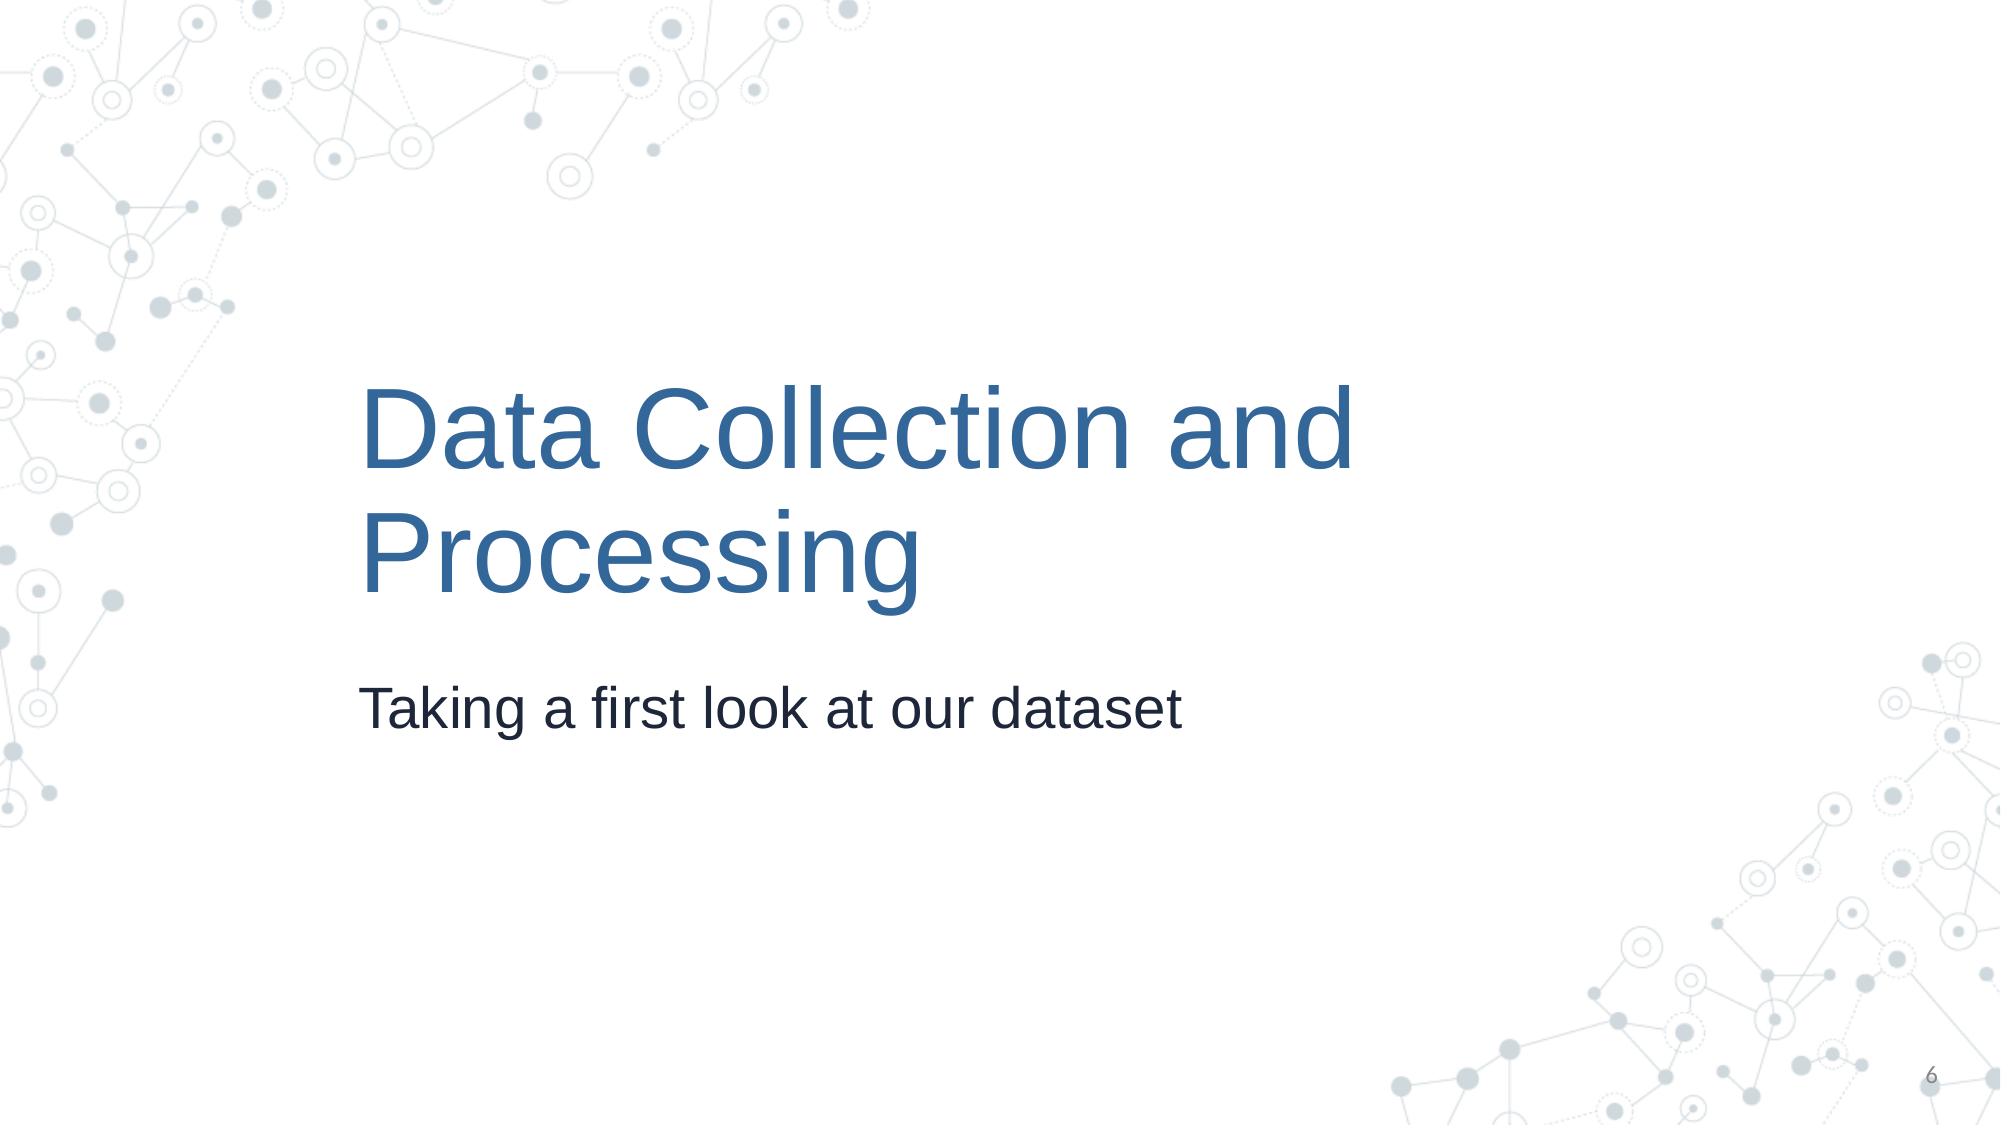

# Data Collection and Processing
Taking a first look at our dataset
6